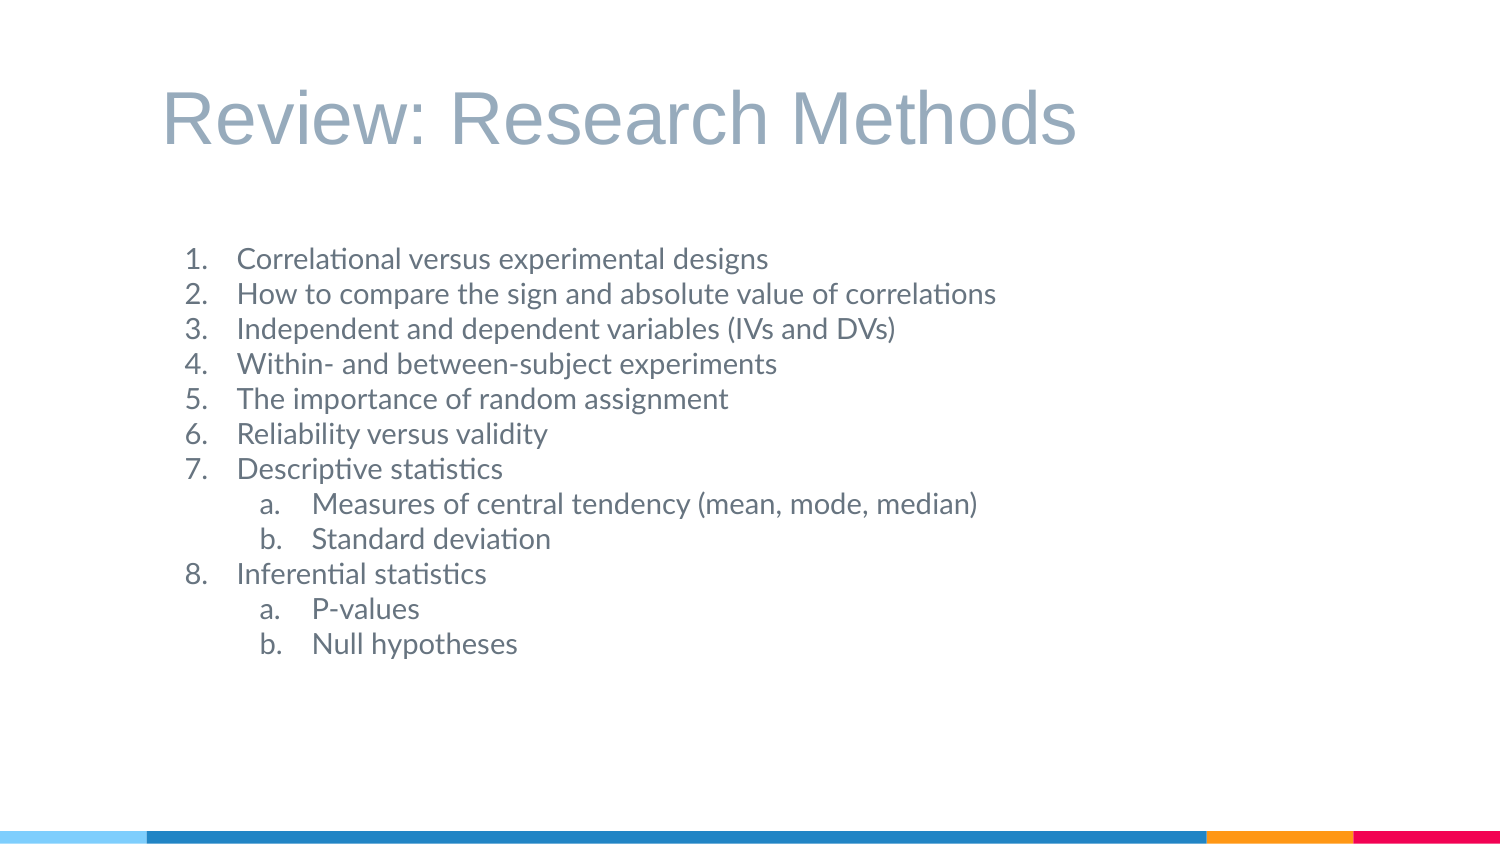

# Review: Research Methods
Correlational versus experimental designs
How to compare the sign and absolute value of correlations
Independent and dependent variables (IVs and DVs)
Within- and between-subject experiments
The importance of random assignment
Reliability versus validity
Descriptive statistics
Measures of central tendency (mean, mode, median)
Standard deviation
Inferential statistics
P-values
Null hypotheses